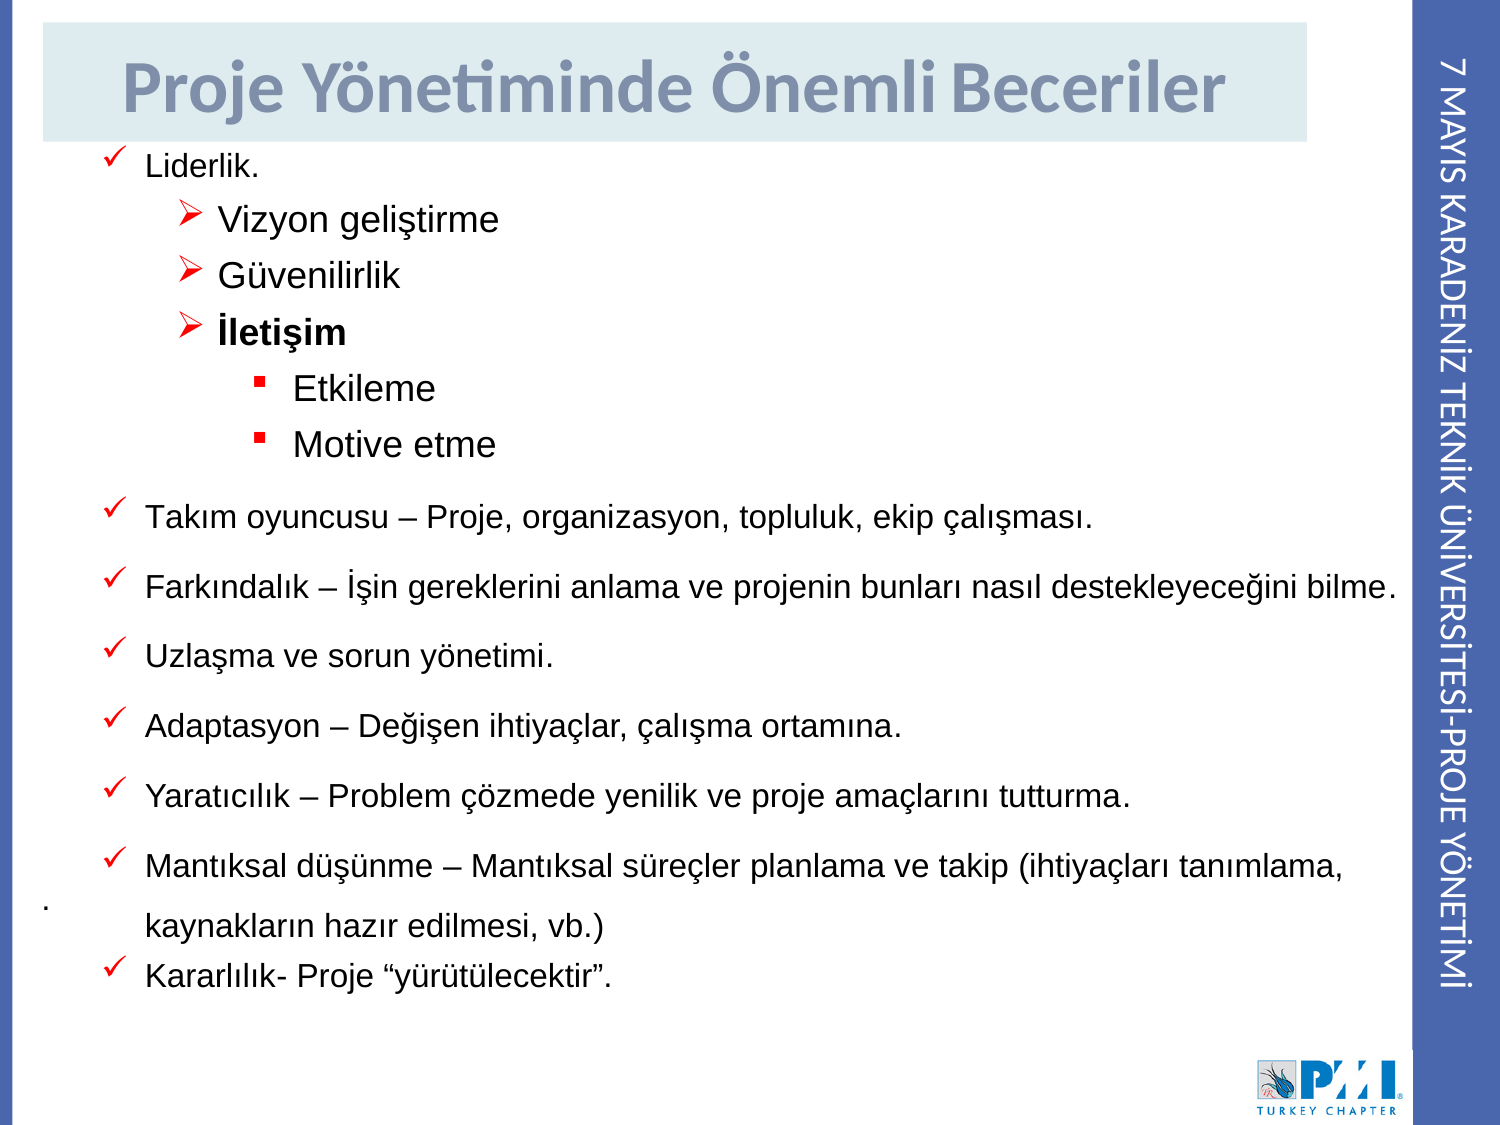

# Proje Yönetiminde Önemli Beceriler
7 mayıs KARADENİZ TEKNİK üniversitesi-PROJE YÖNETİMİ

Liderlik.
Vizyon geliştirme
Güvenilirlik
İletişim
Etkileme
Motive etme
Takım oyuncusu – Proje, organizasyon, topluluk, ekip çalışması.
Farkındalık – İşin gereklerini anlama ve projenin bunları nasıl destekleyeceğini bilme.
Uzlaşma ve sorun yönetimi.
Adaptasyon – Değişen ihtiyaçlar, çalışma ortamına.
Yaratıcılık – Problem çözmede yenilik ve proje amaçlarını tutturma.
Mantıksal düşünme – Mantıksal süreçler planlama ve takip (ihtiyaçları tanımlama, kaynakların hazır edilmesi, vb.)
Kararlılık- Proje “yürütülecektir”.

.